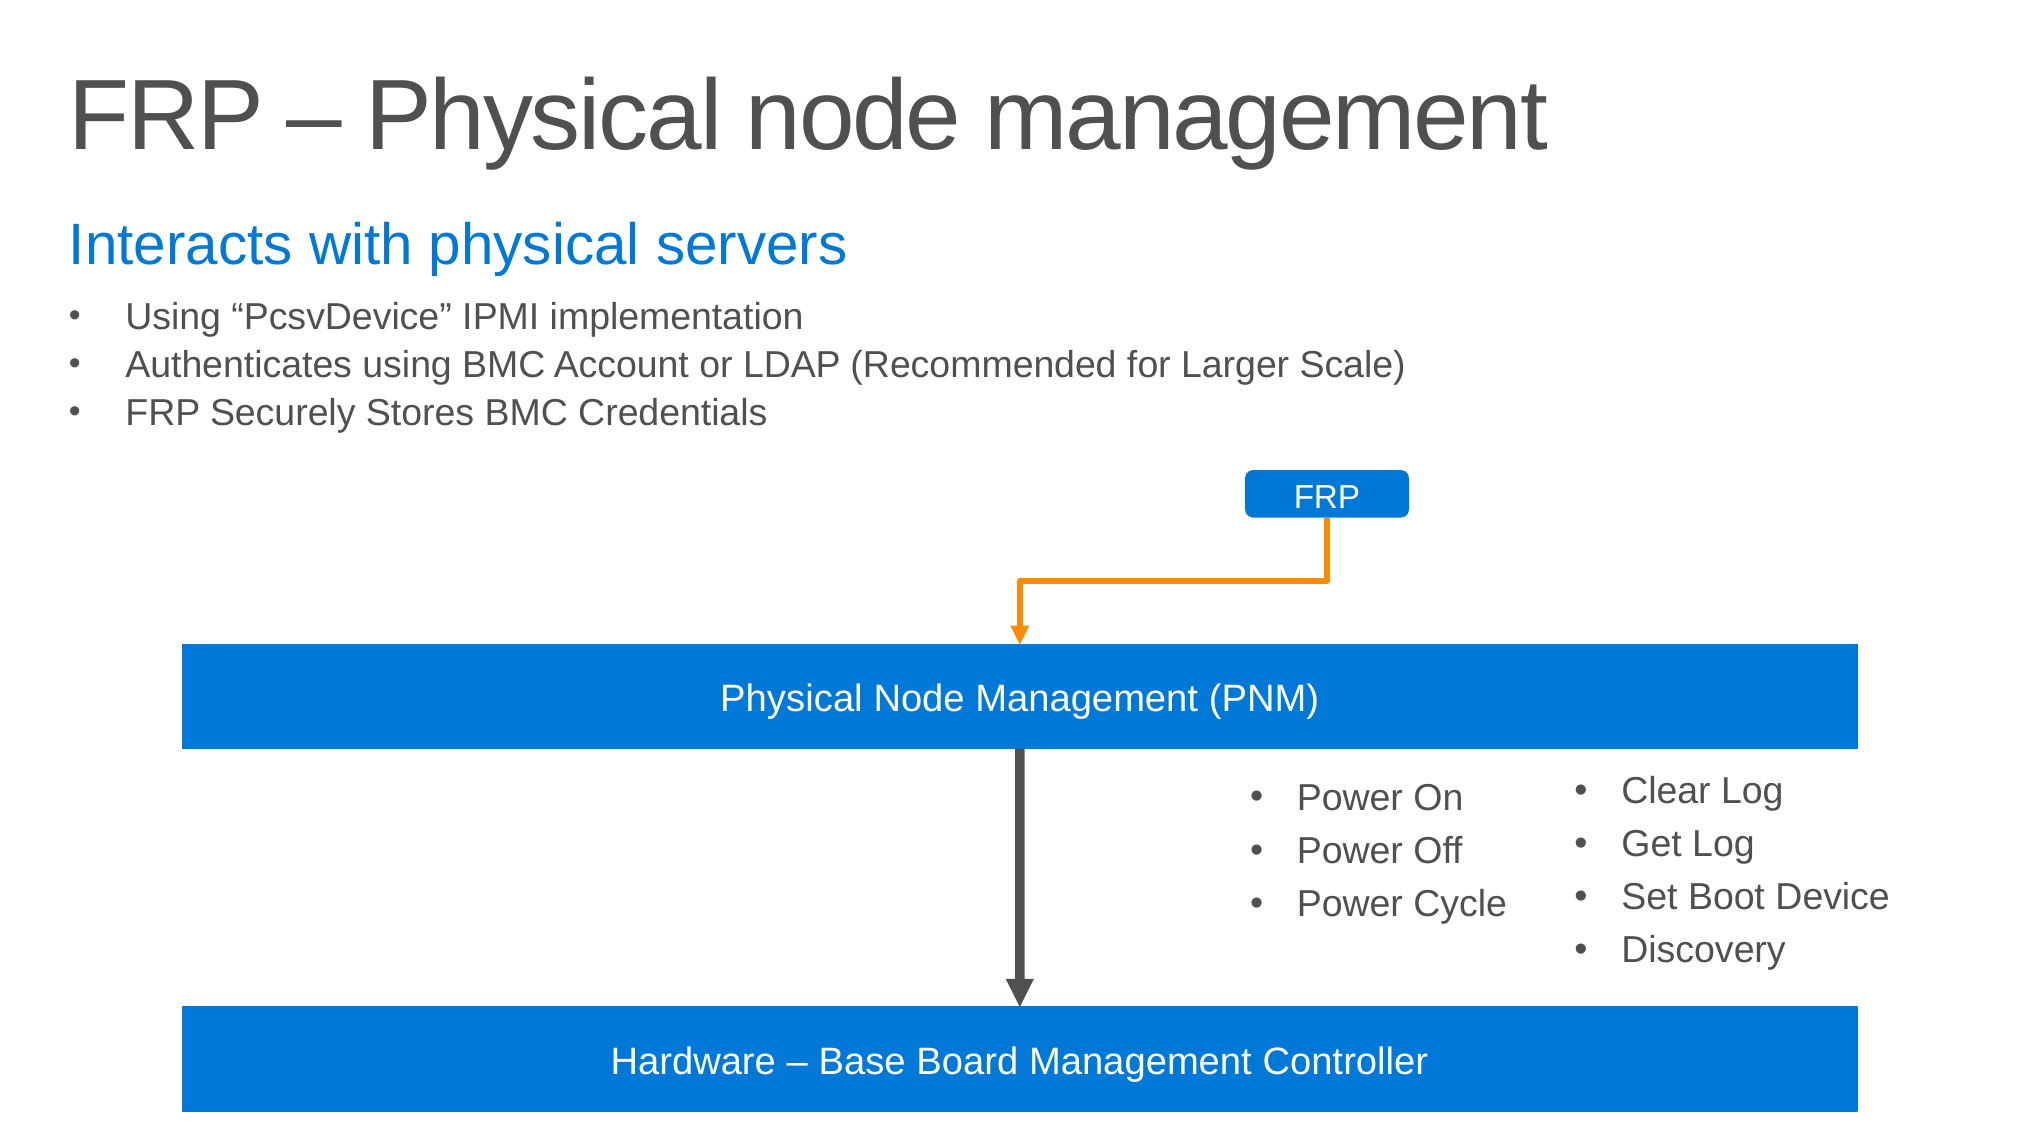

# FRP – Physical node management
Interacts with physical servers
Using “PcsvDevice” IPMI implementation
Authenticates using BMC Account or LDAP (Recommended for Larger Scale)
FRP Securely Stores BMC Credentials
FRP
Physical Node Management (PNM)
Clear Log
Get Log
Set Boot Device
Discovery

Power On
Power Off
Power Cycle

Hardware – Base Board Management Controller